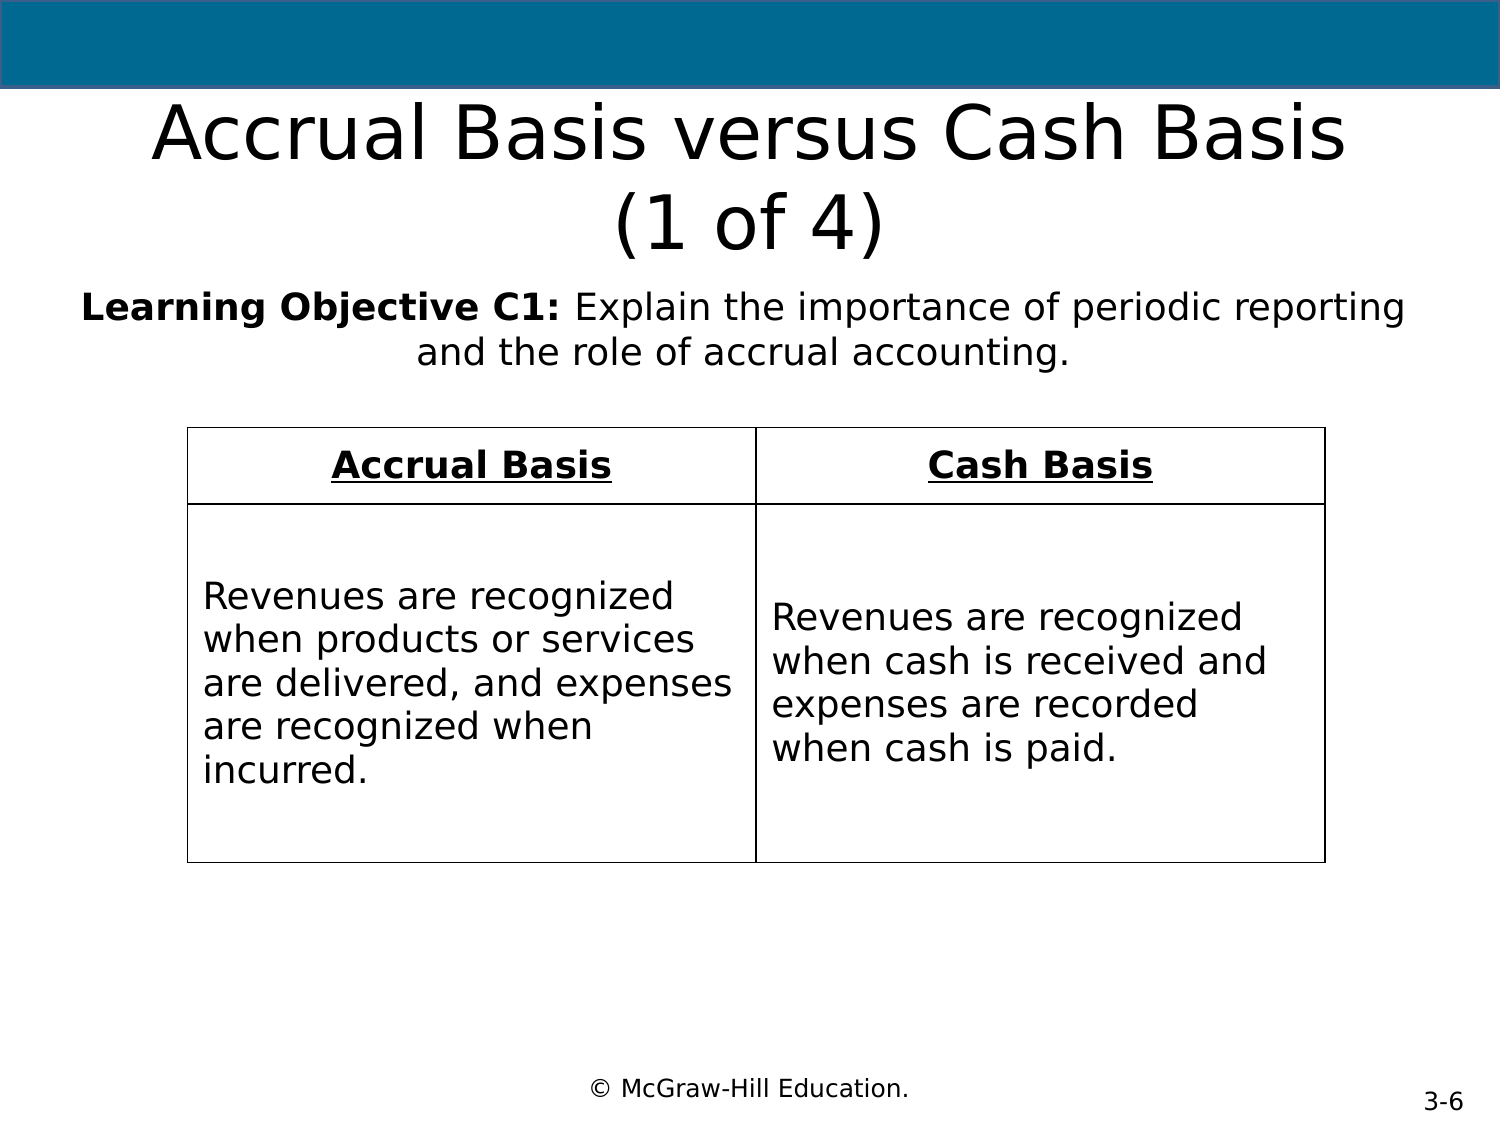

# Accrual Basis versus Cash Basis (1 of 4)
Learning Objective C1: Explain the importance of periodic reporting and the role of accrual accounting.
| Accrual Basis | Cash Basis |
| --- | --- |
| Revenues are recognized when products or services are delivered, and expenses are recognized when incurred. | Revenues are recognized when cash is received and expenses are recorded when cash is paid. |